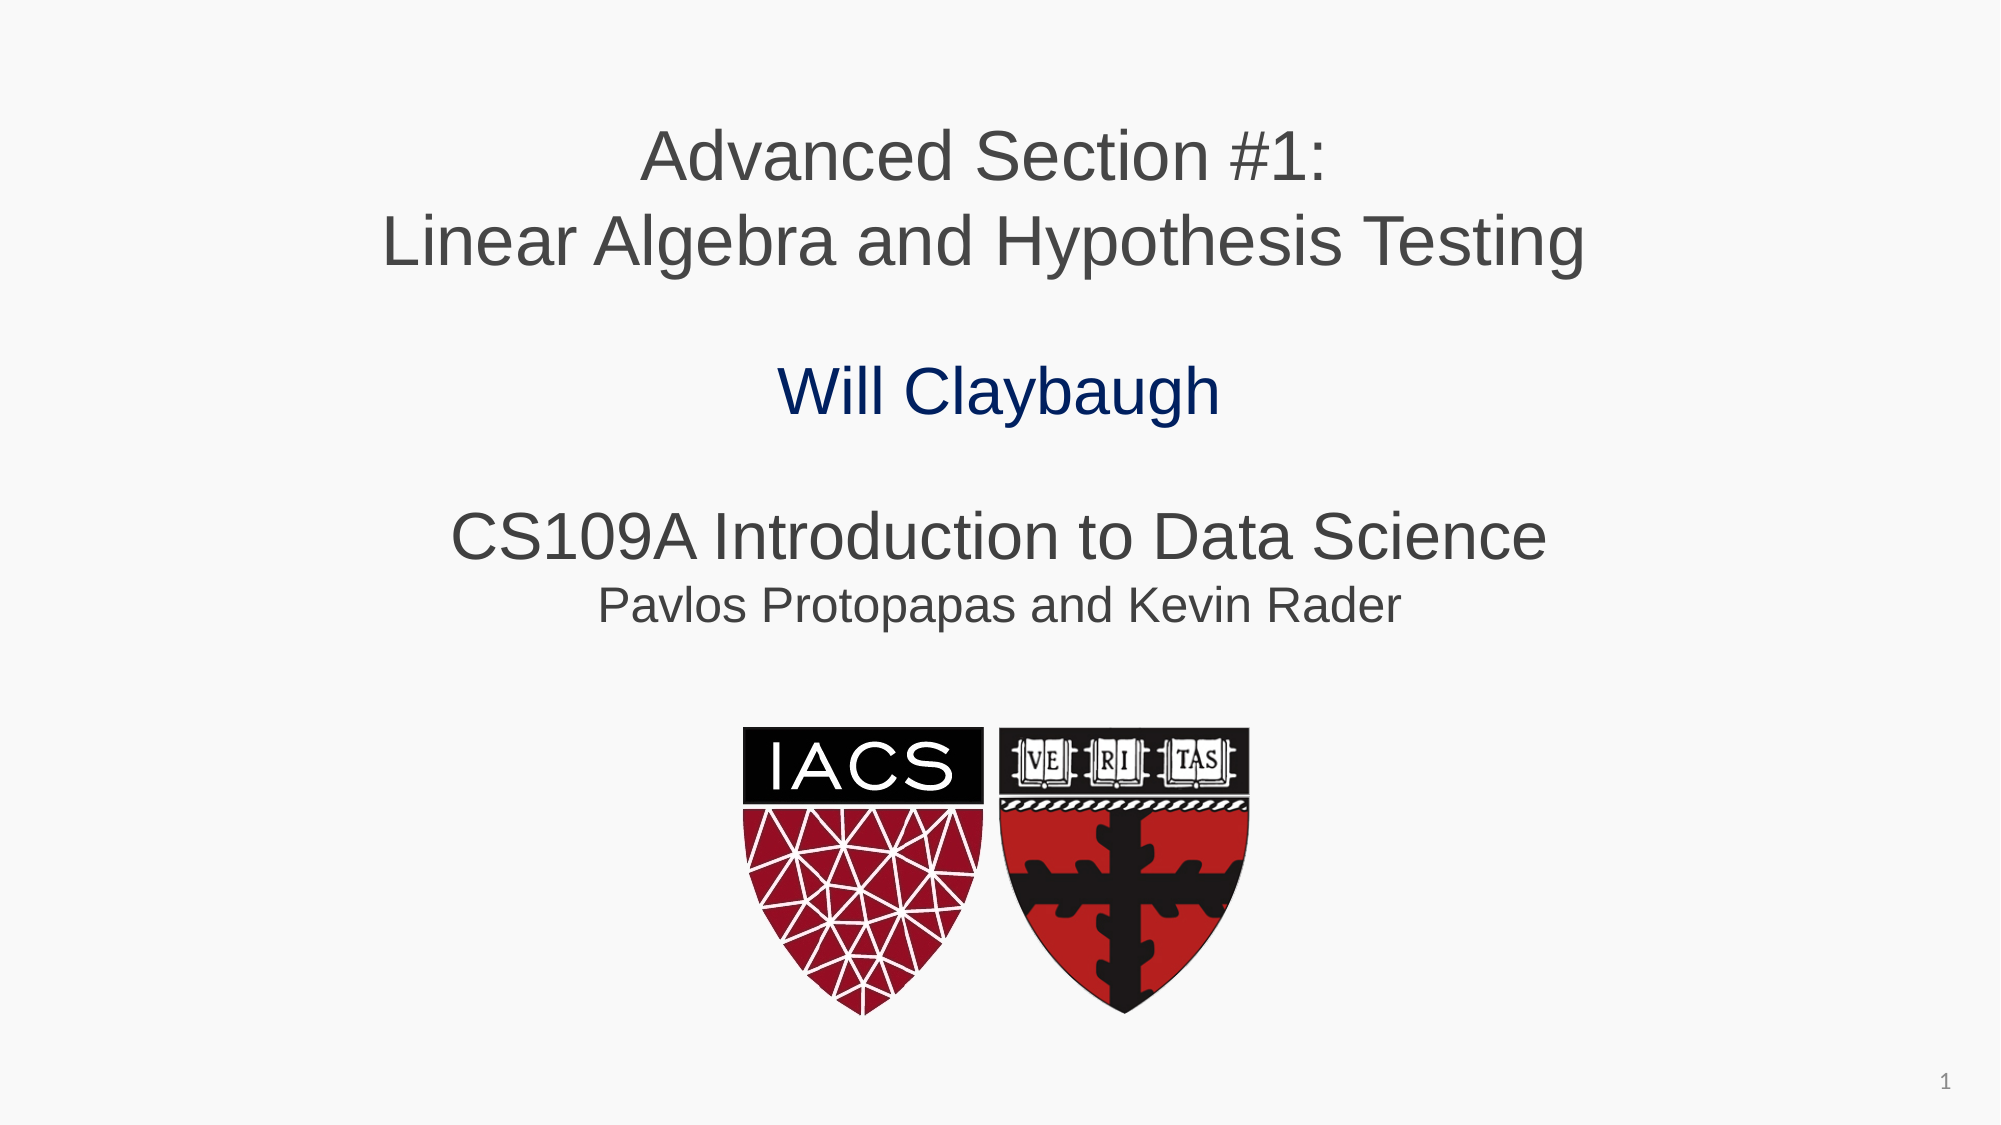

# Advanced Section #1: Linear Algebra and Hypothesis Testing
Will Claybaugh
1